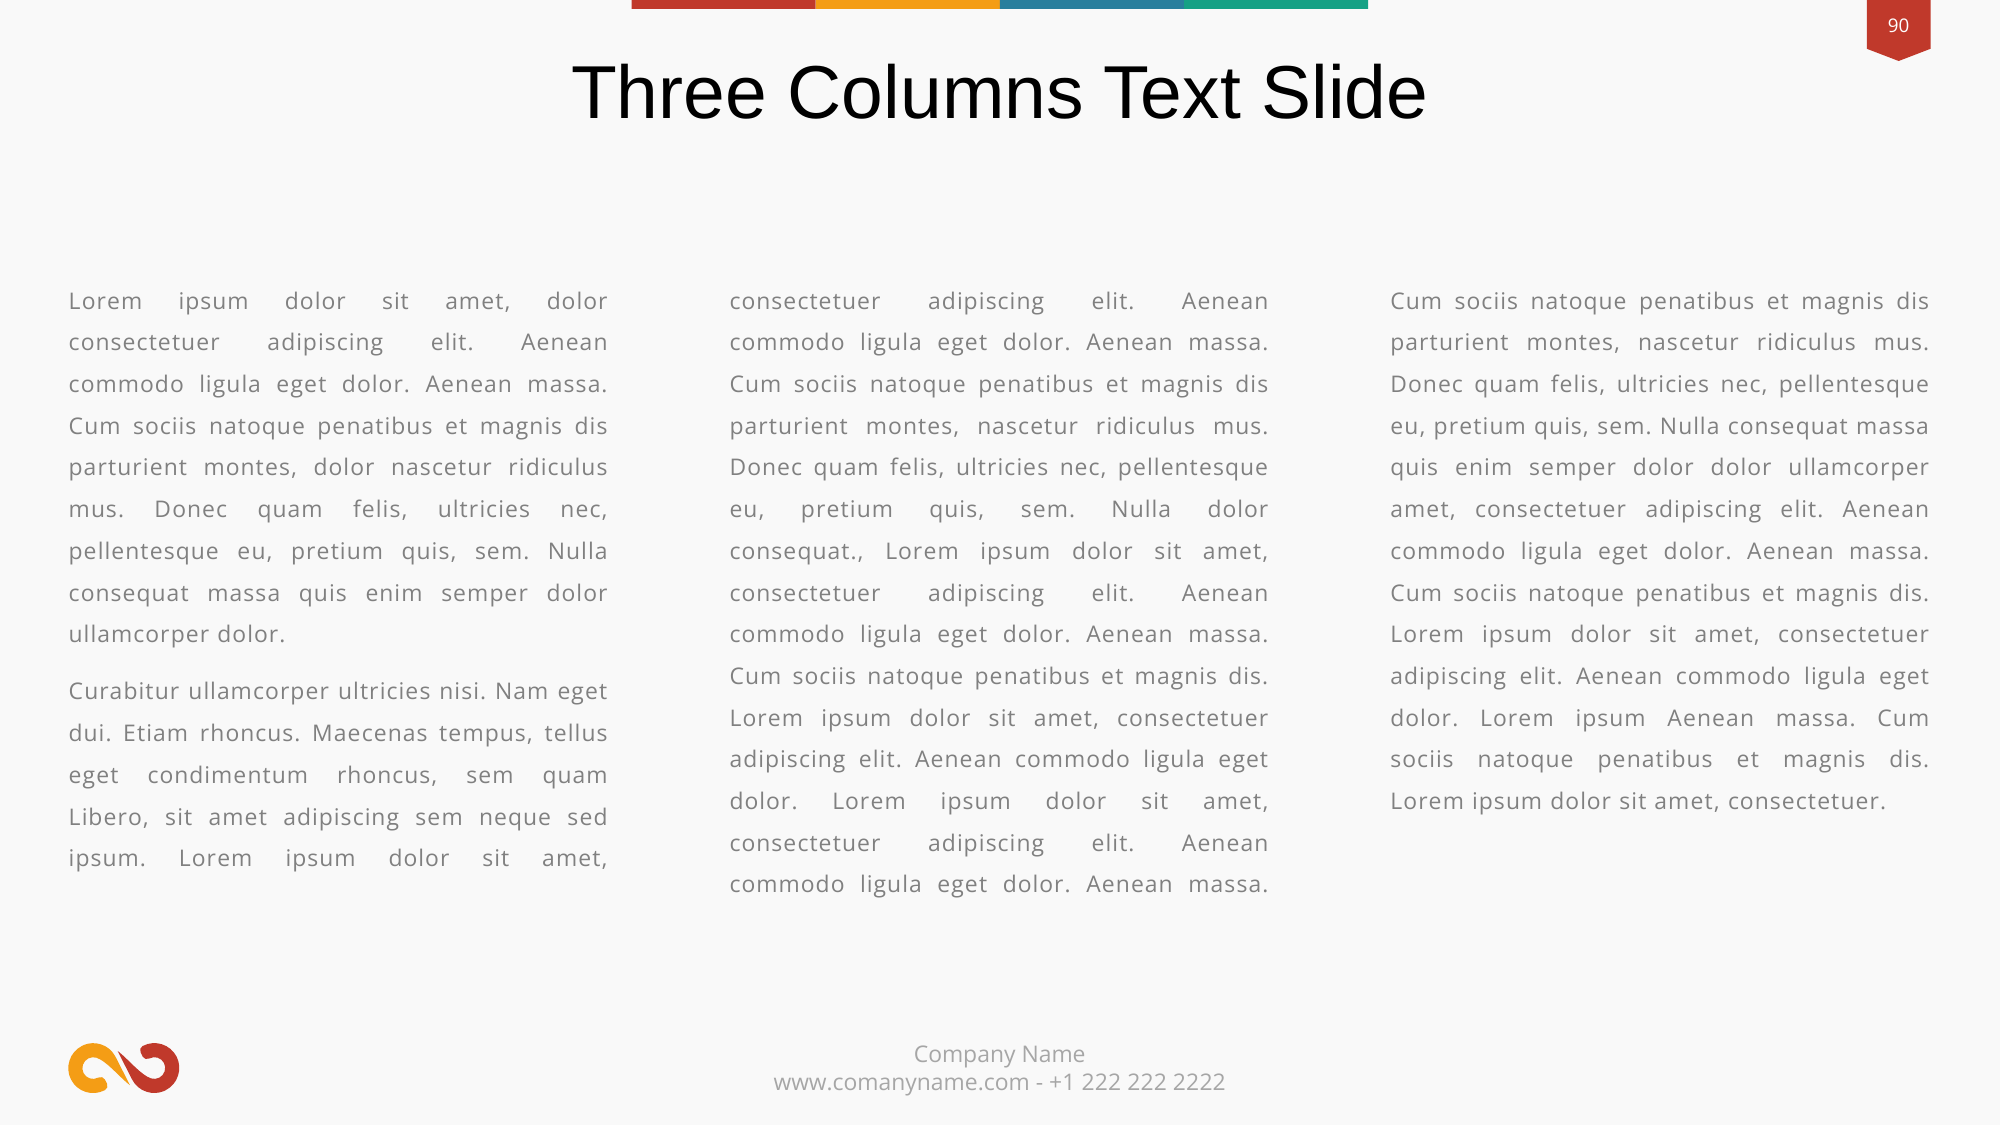

Three Columns Text Slide
Lorem ipsum dolor sit amet, dolor consectetuer adipiscing elit. Aenean commodo ligula eget dolor. Aenean massa. Cum sociis natoque penatibus et magnis dis parturient montes, dolor nascetur ridiculus mus. Donec quam felis, ultricies nec, pellentesque eu, pretium quis, sem. Nulla consequat massa quis enim semper dolor ullamcorper dolor.
Curabitur ullamcorper ultricies nisi. Nam eget dui. Etiam rhoncus. Maecenas tempus, tellus eget condimentum rhoncus, sem quam Libero, sit amet adipiscing sem neque sed ipsum. Lorem ipsum dolor sit amet, consectetuer adipiscing elit. Aenean commodo ligula eget dolor. Aenean massa. Cum sociis natoque penatibus et magnis dis parturient montes, nascetur ridiculus mus. Donec quam felis, ultricies nec, pellentesque eu, pretium quis, sem. Nulla dolor consequat., Lorem ipsum dolor sit amet, consectetuer adipiscing elit. Aenean commodo ligula eget dolor. Aenean massa. Cum sociis natoque penatibus et magnis dis. Lorem ipsum dolor sit amet, consectetuer adipiscing elit. Aenean commodo ligula eget dolor. Lorem ipsum dolor sit amet, consectetuer adipiscing elit. Aenean commodo ligula eget dolor. Aenean massa. Cum sociis natoque penatibus et magnis dis parturient montes, nascetur ridiculus mus. Donec quam felis, ultricies nec, pellentesque eu, pretium quis, sem. Nulla consequat massa quis enim semper dolor dolor ullamcorper amet, consectetuer adipiscing elit. Aenean commodo ligula eget dolor. Aenean massa. Cum sociis natoque penatibus et magnis dis. Lorem ipsum dolor sit amet, consectetuer adipiscing elit. Aenean commodo ligula eget dolor. Lorem ipsum Aenean massa. Cum sociis natoque penatibus et magnis dis. Lorem ipsum dolor sit amet, consectetuer.